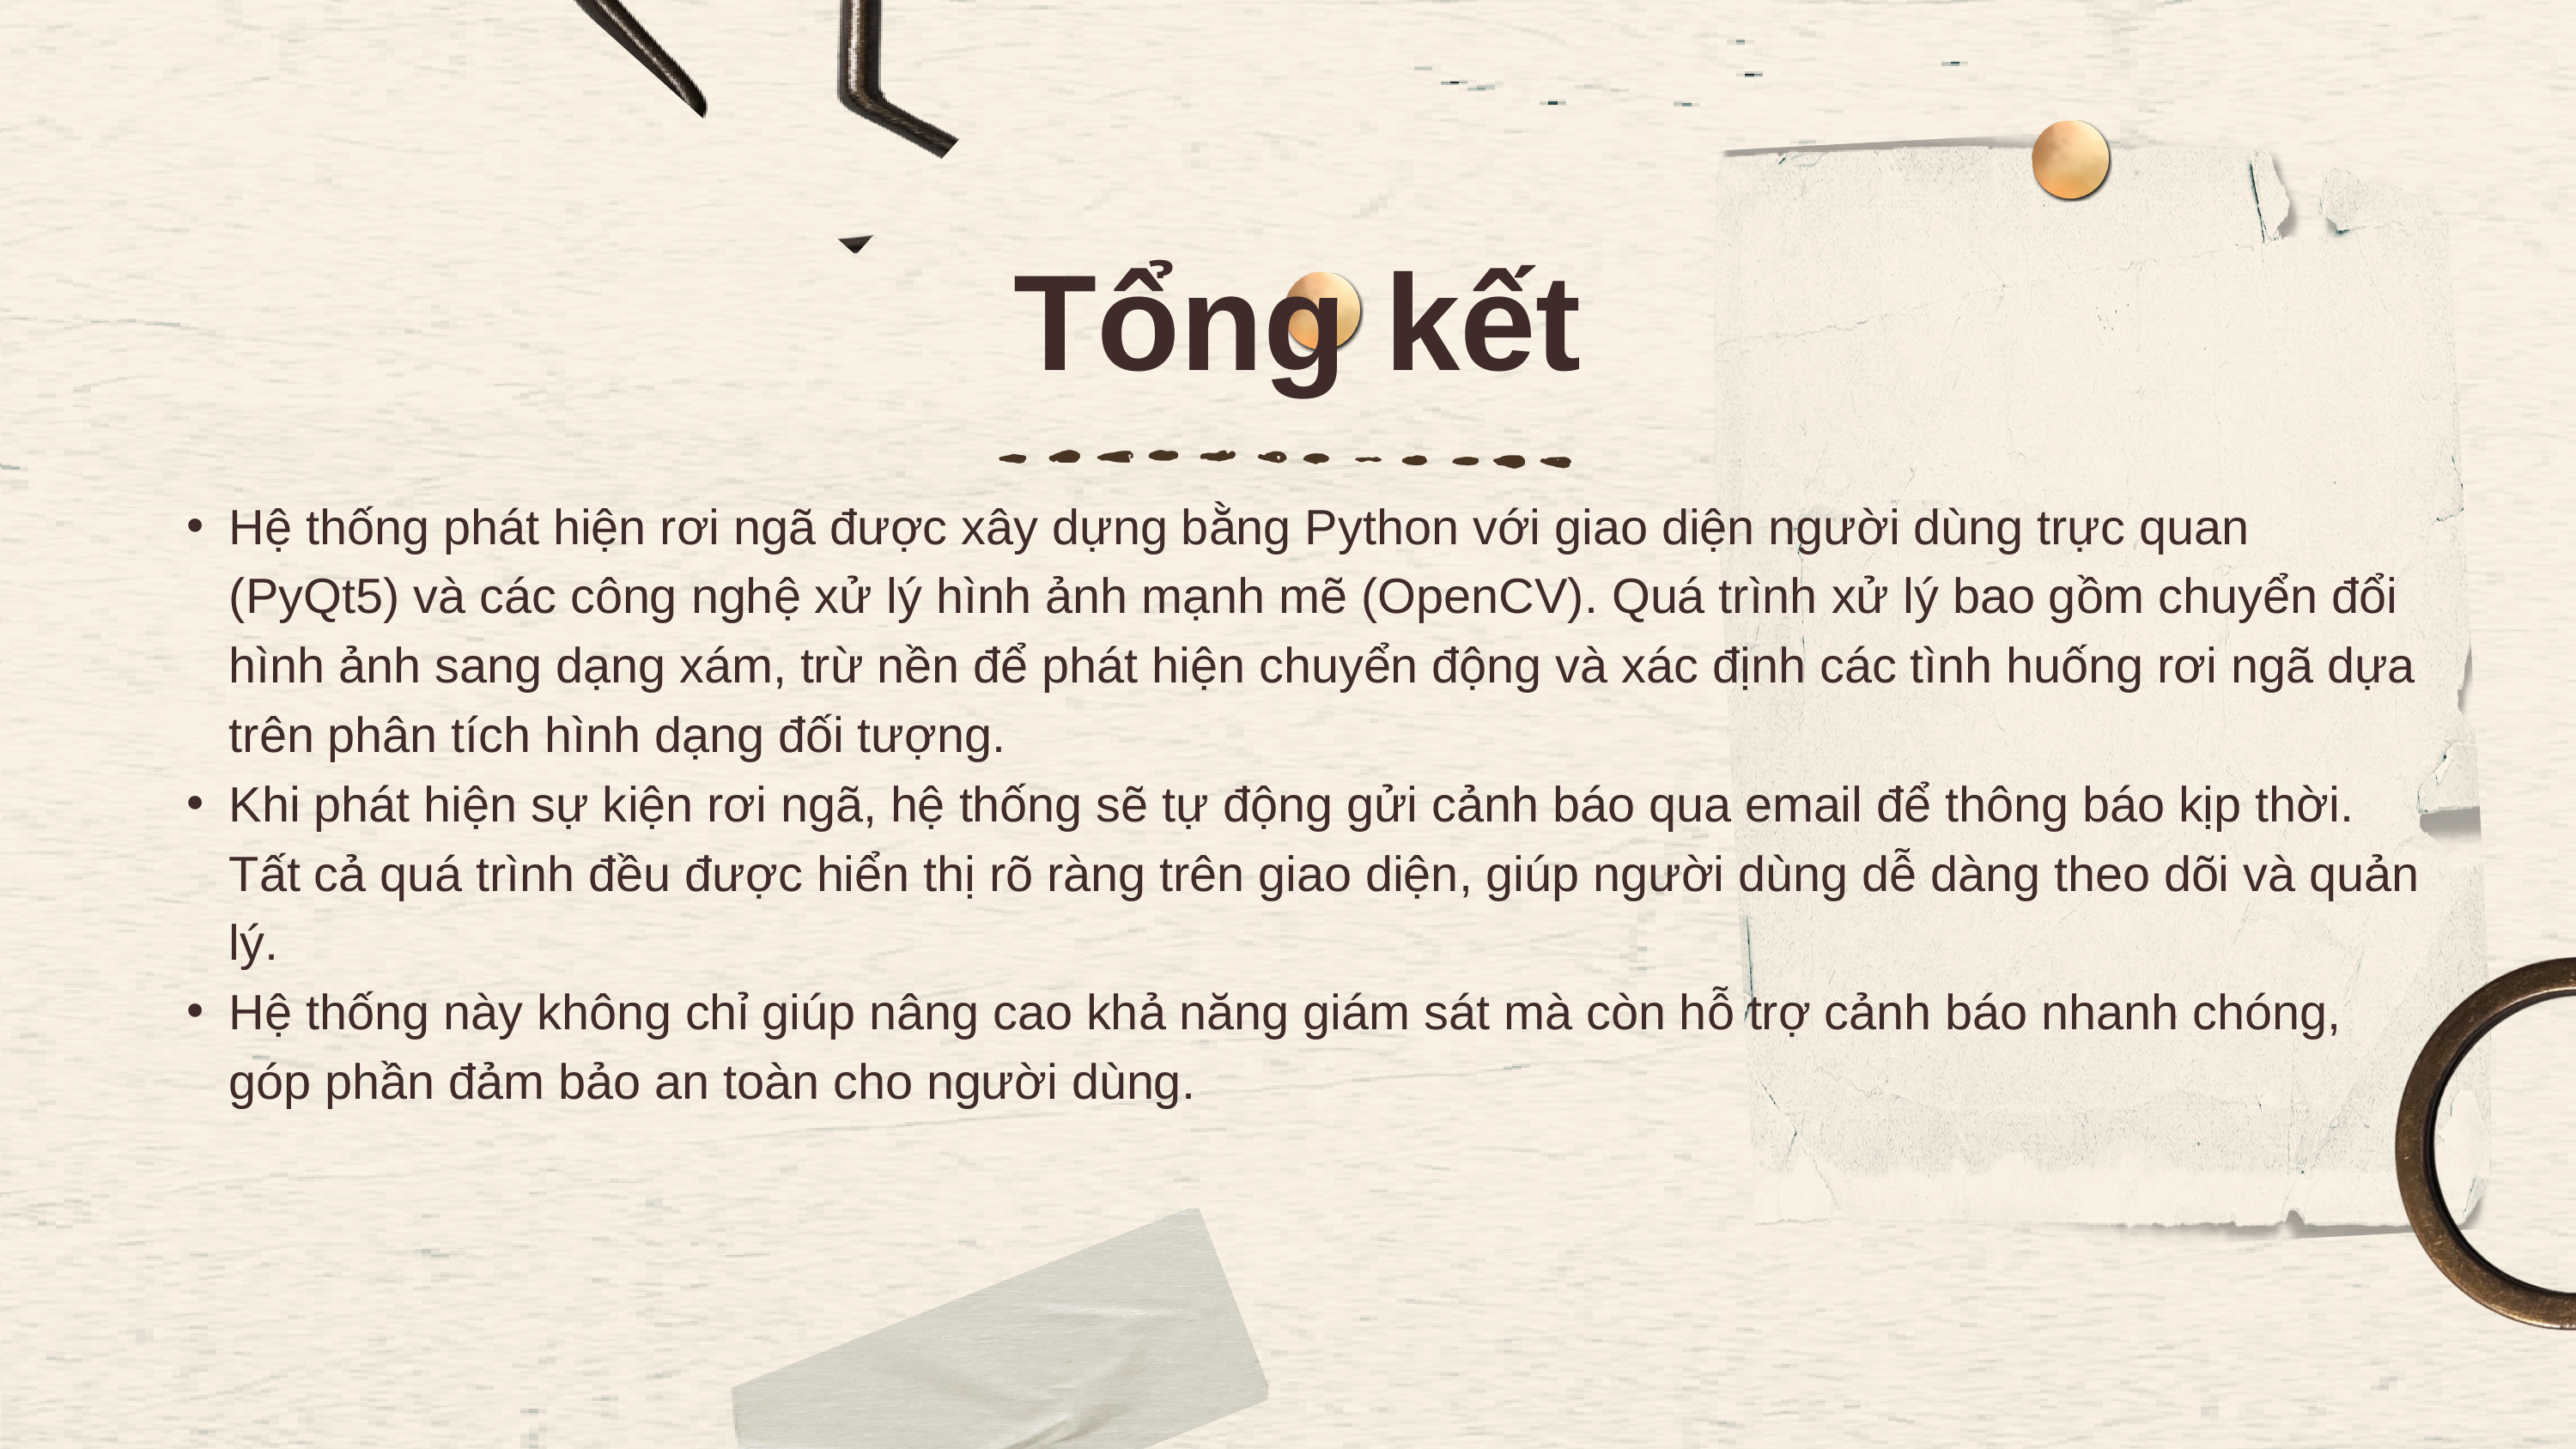

Tổng kết

City 1

Hệ thống phát hiện rơi ngã được xây dựng bằng Python với giao diện người dùng trực quan (PyQt5) và các công nghệ xử lý hình ảnh mạnh mẽ (OpenCV). Quá trình xử lý bao gồm chuyển đổi hình ảnh sang dạng xám, trừ nền để phát hiện chuyển động và xác định các tình huống rơi ngã dựa trên phân tích hình dạng đối tượng.
Khi phát hiện sự kiện rơi ngã, hệ thống sẽ tự động gửi cảnh báo qua email để thông báo kịp thời. Tất cả quá trình đều được hiển thị rõ ràng trên giao diện, giúp người dùng dễ dàng theo dõi và quản lý.
Hệ thống này không chỉ giúp nâng cao khả năng giám sát mà còn hỗ trợ cảnh báo nhanh chóng, góp phần đảm bảo an toàn cho người dùng.